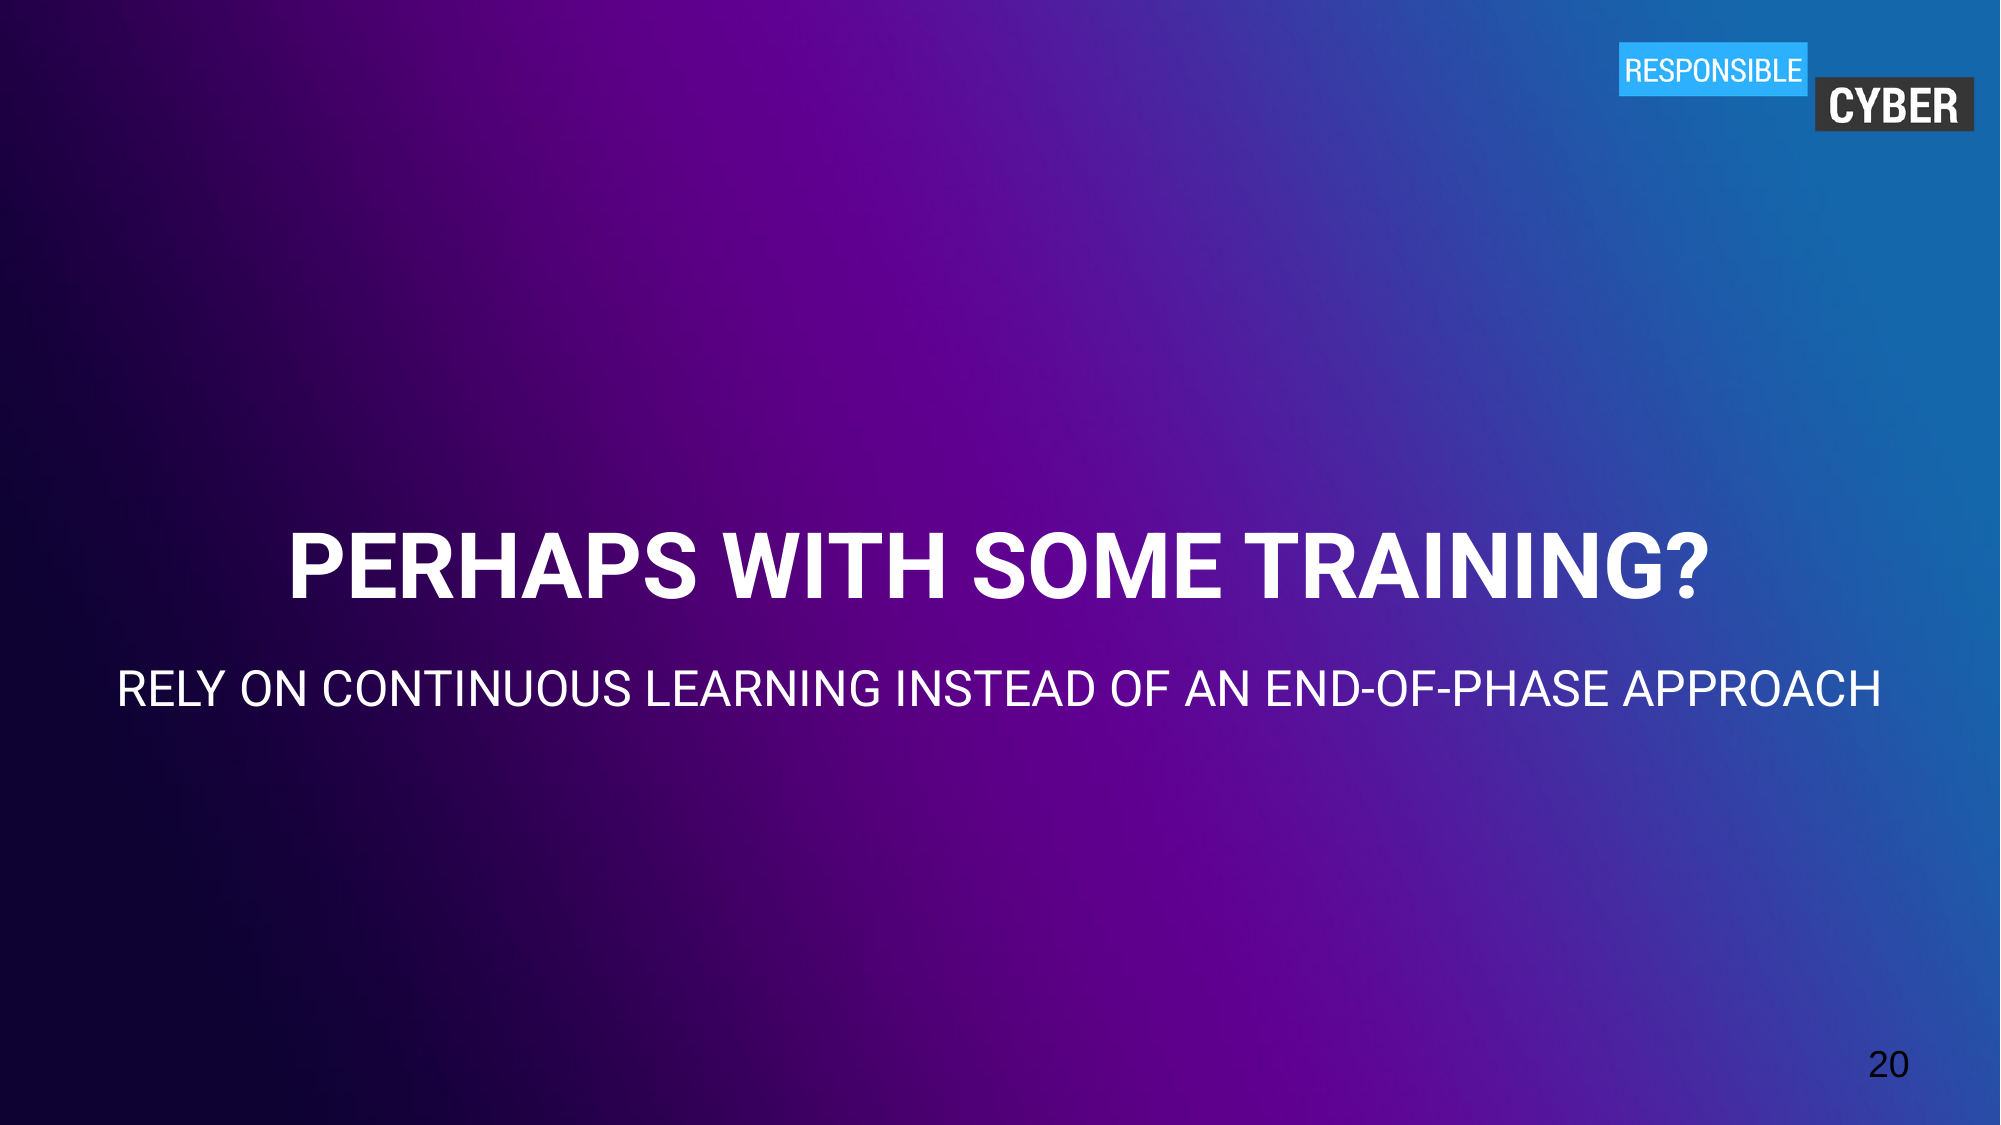

Perhaps with Some Training?
Rely on continuous learning instead of an end-of-phase approach
20